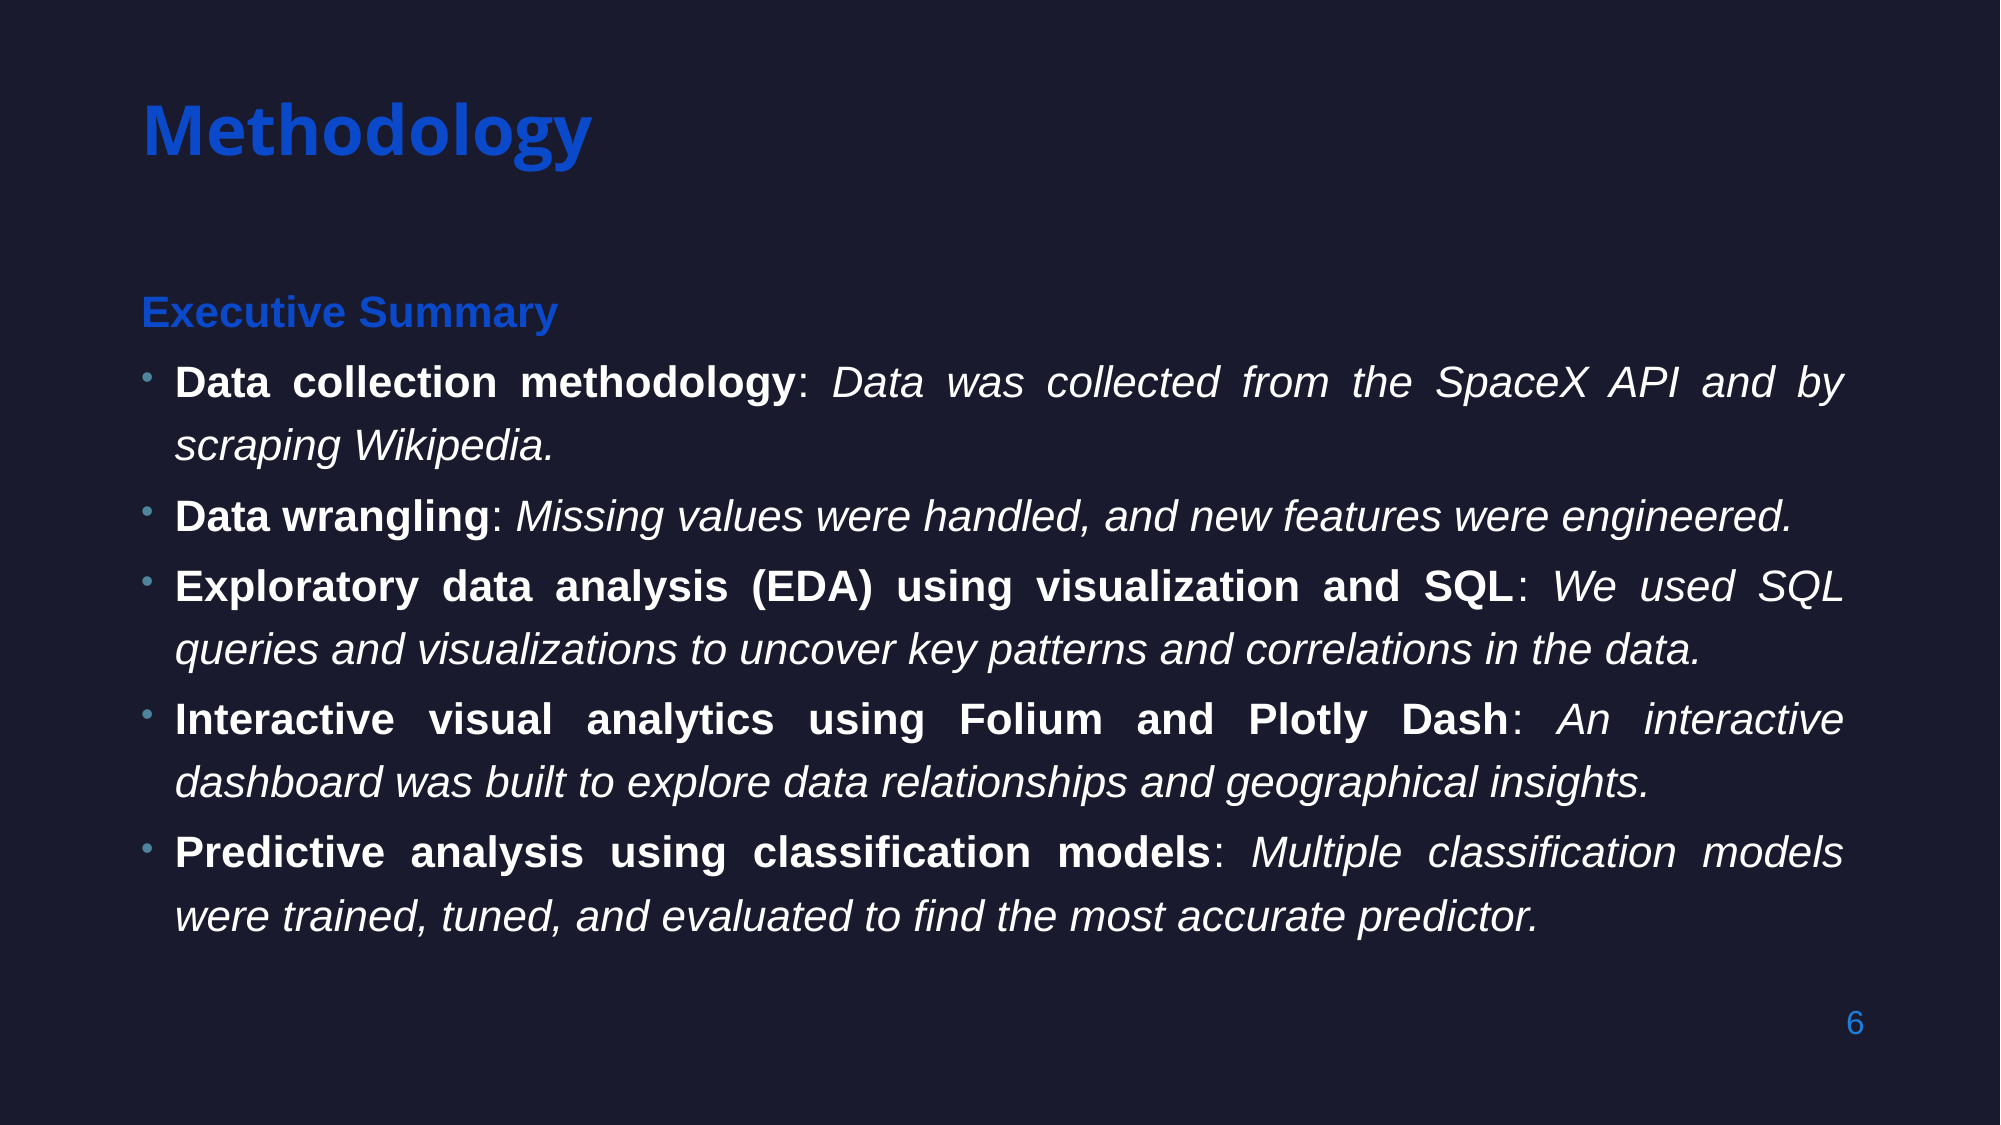

Methodology
Executive Summary
Data collection methodology: Data was collected from the SpaceX API and by scraping Wikipedia.
Data wrangling: Missing values were handled, and new features were engineered.
Exploratory data analysis (EDA) using visualization and SQL: We used SQL queries and visualizations to uncover key patterns and correlations in the data.
Interactive visual analytics using Folium and Plotly Dash: An interactive dashboard was built to explore data relationships and geographical insights.
Predictive analysis using classification models: Multiple classification models were trained, tuned, and evaluated to find the most accurate predictor.
6